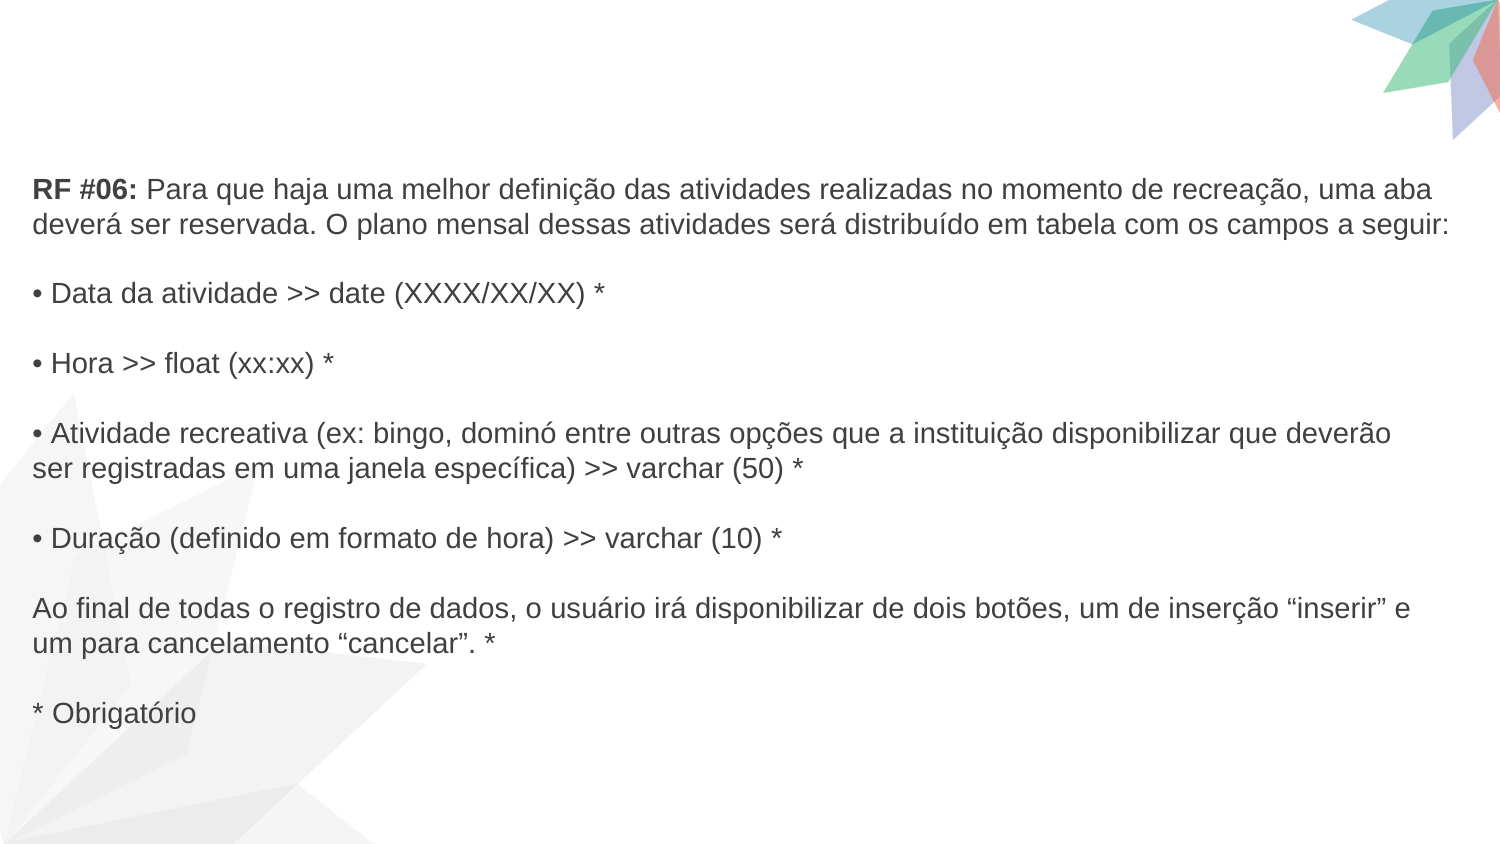

RF #06: Para que haja uma melhor definição das atividades realizadas no momento de recreação, uma aba
deverá ser reservada. O plano mensal dessas atividades será distribuído em tabela com os campos a seguir:

• Data da atividade >> date (XXXX/XX/XX) *

• Hora >> float (xx:xx) *

• Atividade recreativa (ex: bingo, dominó entre outras opções que a instituição disponibilizar que deverão
ser registradas em uma janela específica) >> varchar (50) *

• Duração (definido em formato de hora) >> varchar (10) *

Ao final de todas o registro de dados, o usuário irá disponibilizar de dois botões, um de inserção “inserir” e
um para cancelamento “cancelar”. *

* Obrigatório